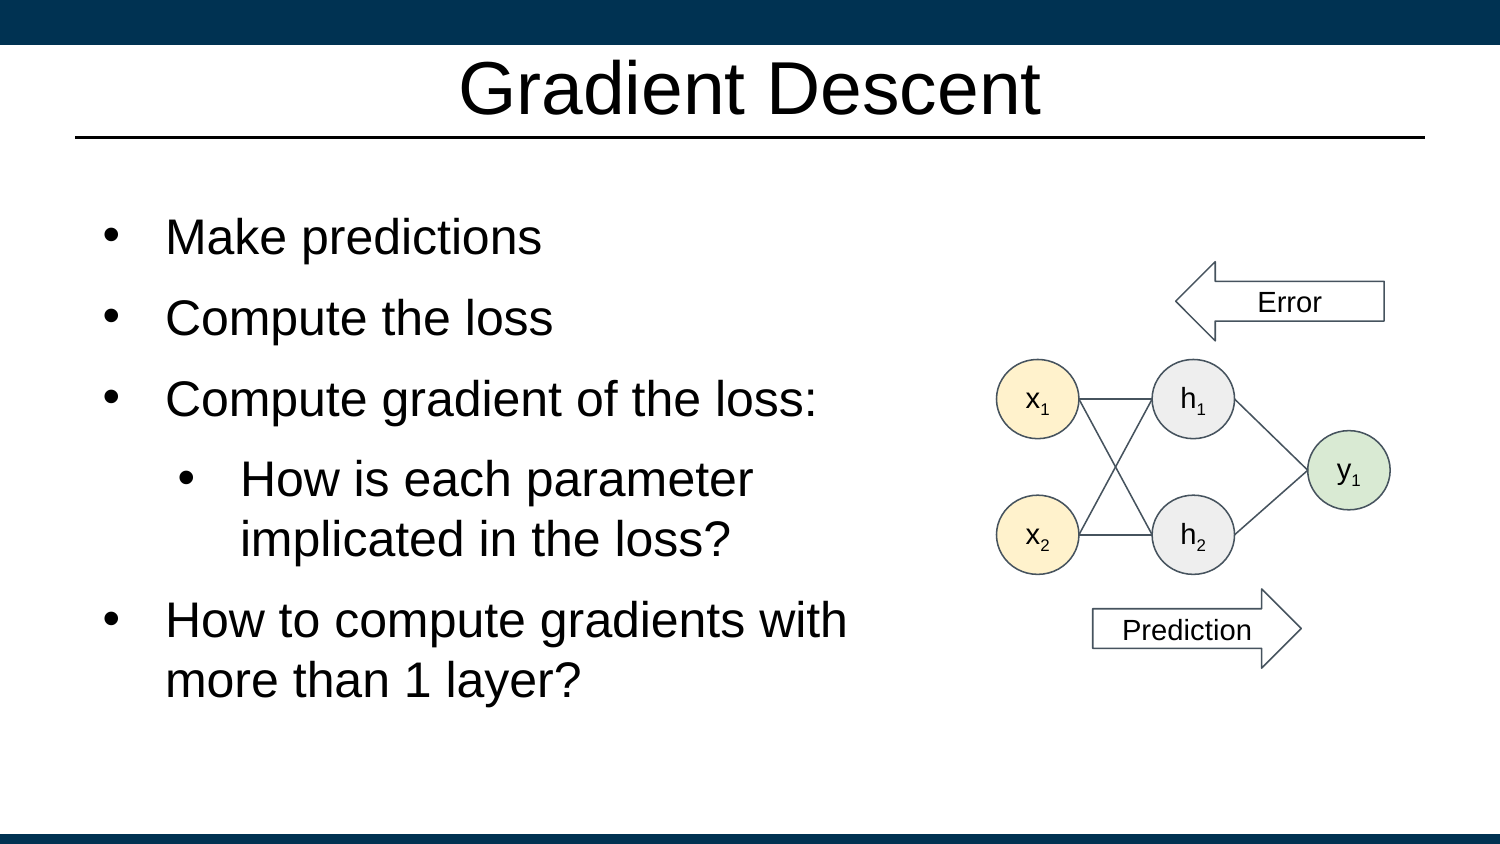

# Gradient Descent
Make predictions
Compute the loss
Compute gradient of the loss:
How is each parameter implicated in the loss?
How to compute gradients with more than 1 layer?
Error
x1
h1
y1
x2
h2
Prediction